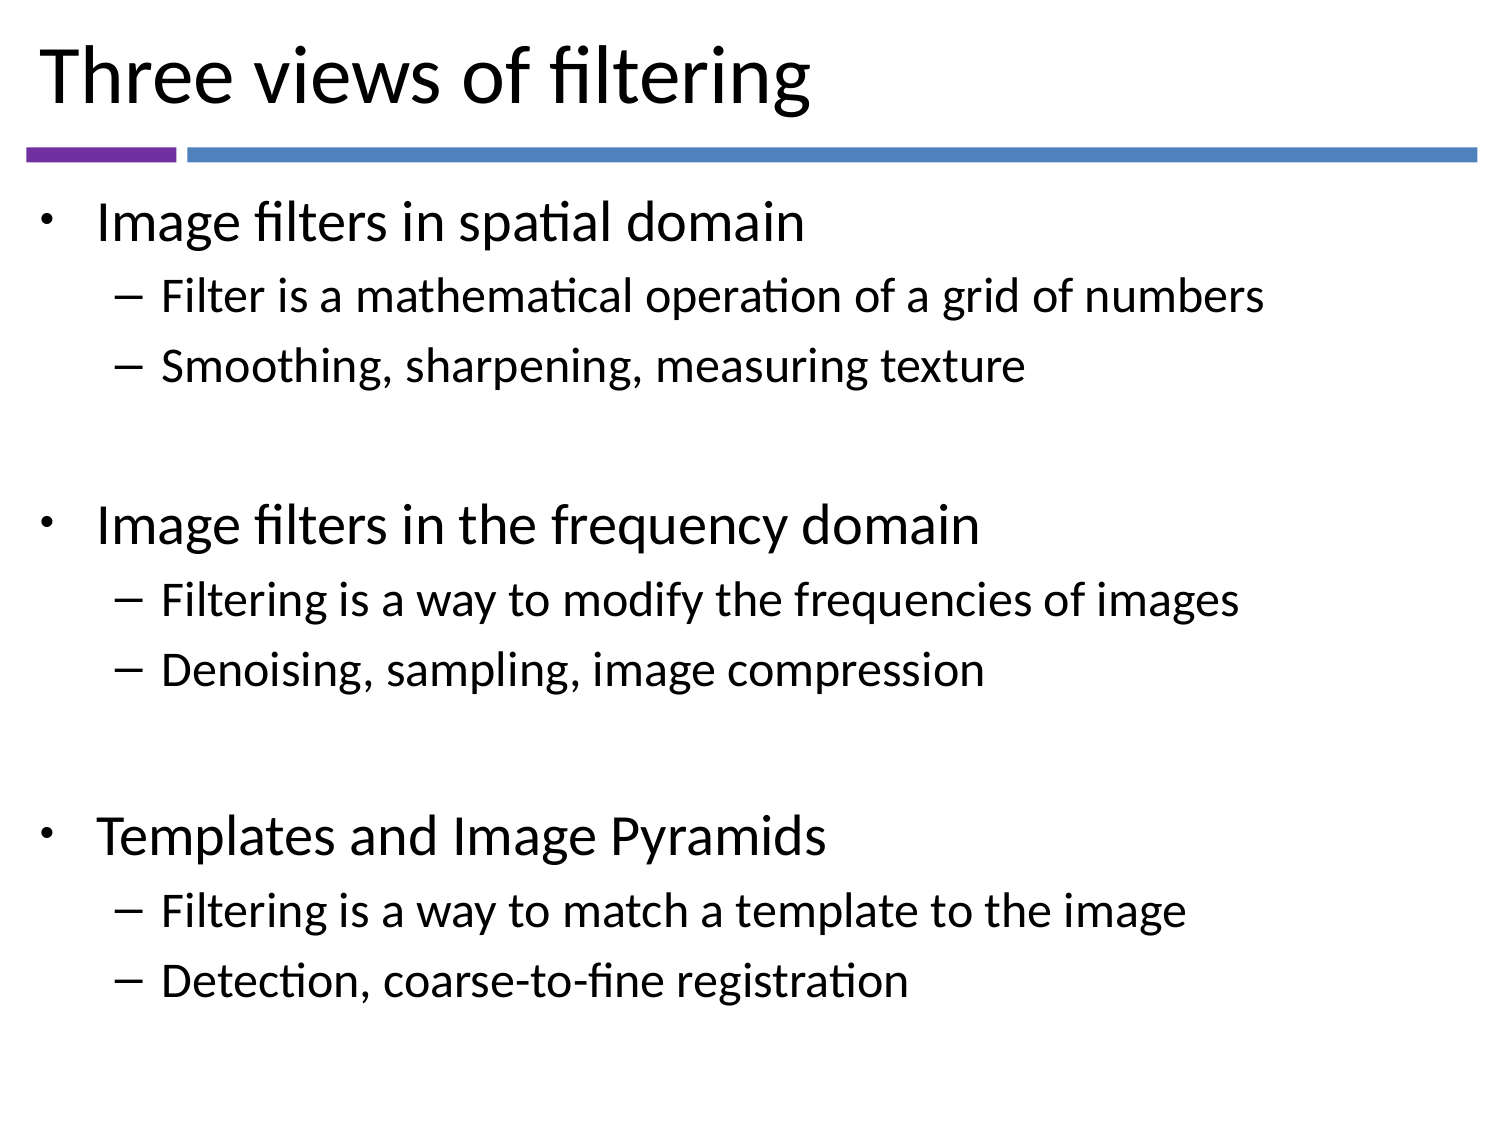

# Three views of filtering
Image filters in spatial domain
Filter is a mathematical operation of a grid of numbers
Smoothing, sharpening, measuring texture

Image filters in the frequency domain
Filtering is a way to modify the frequencies of images
Denoising, sampling, image compression

Templates and Image Pyramids
Filtering is a way to match a template to the image
Detection, coarse-to-fine registration